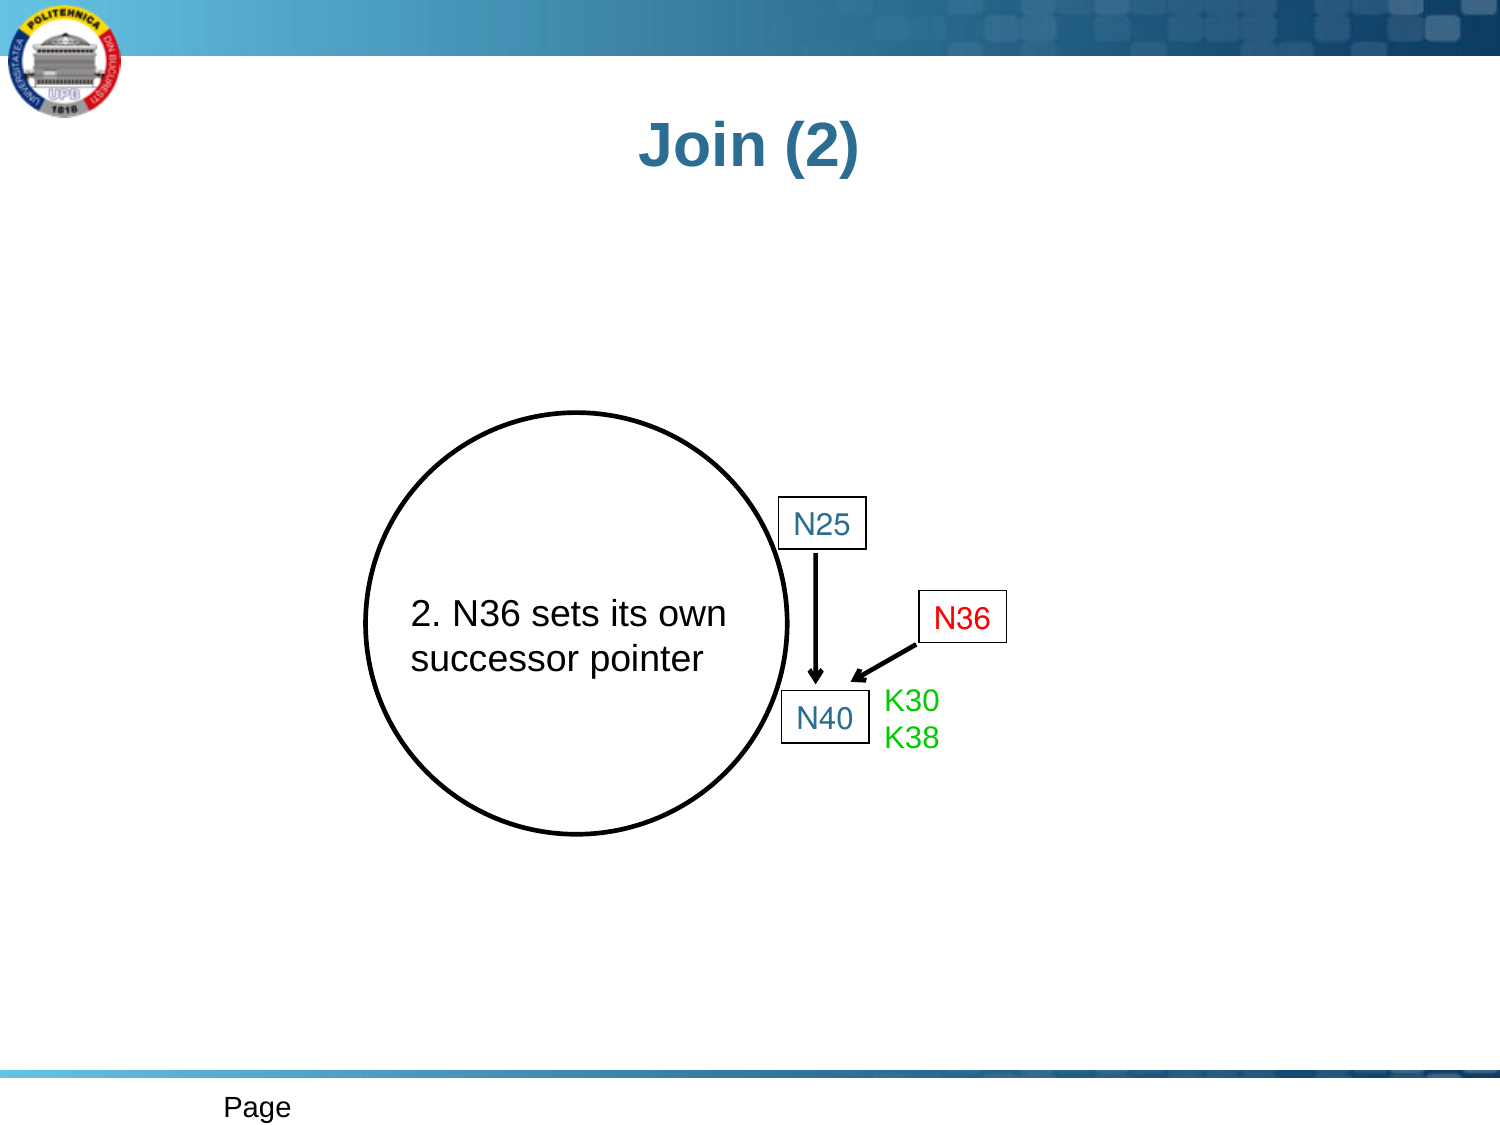

# Join (2)

N25

2. N36 sets its own
successor pointer
N36

K30
K38
N40
47